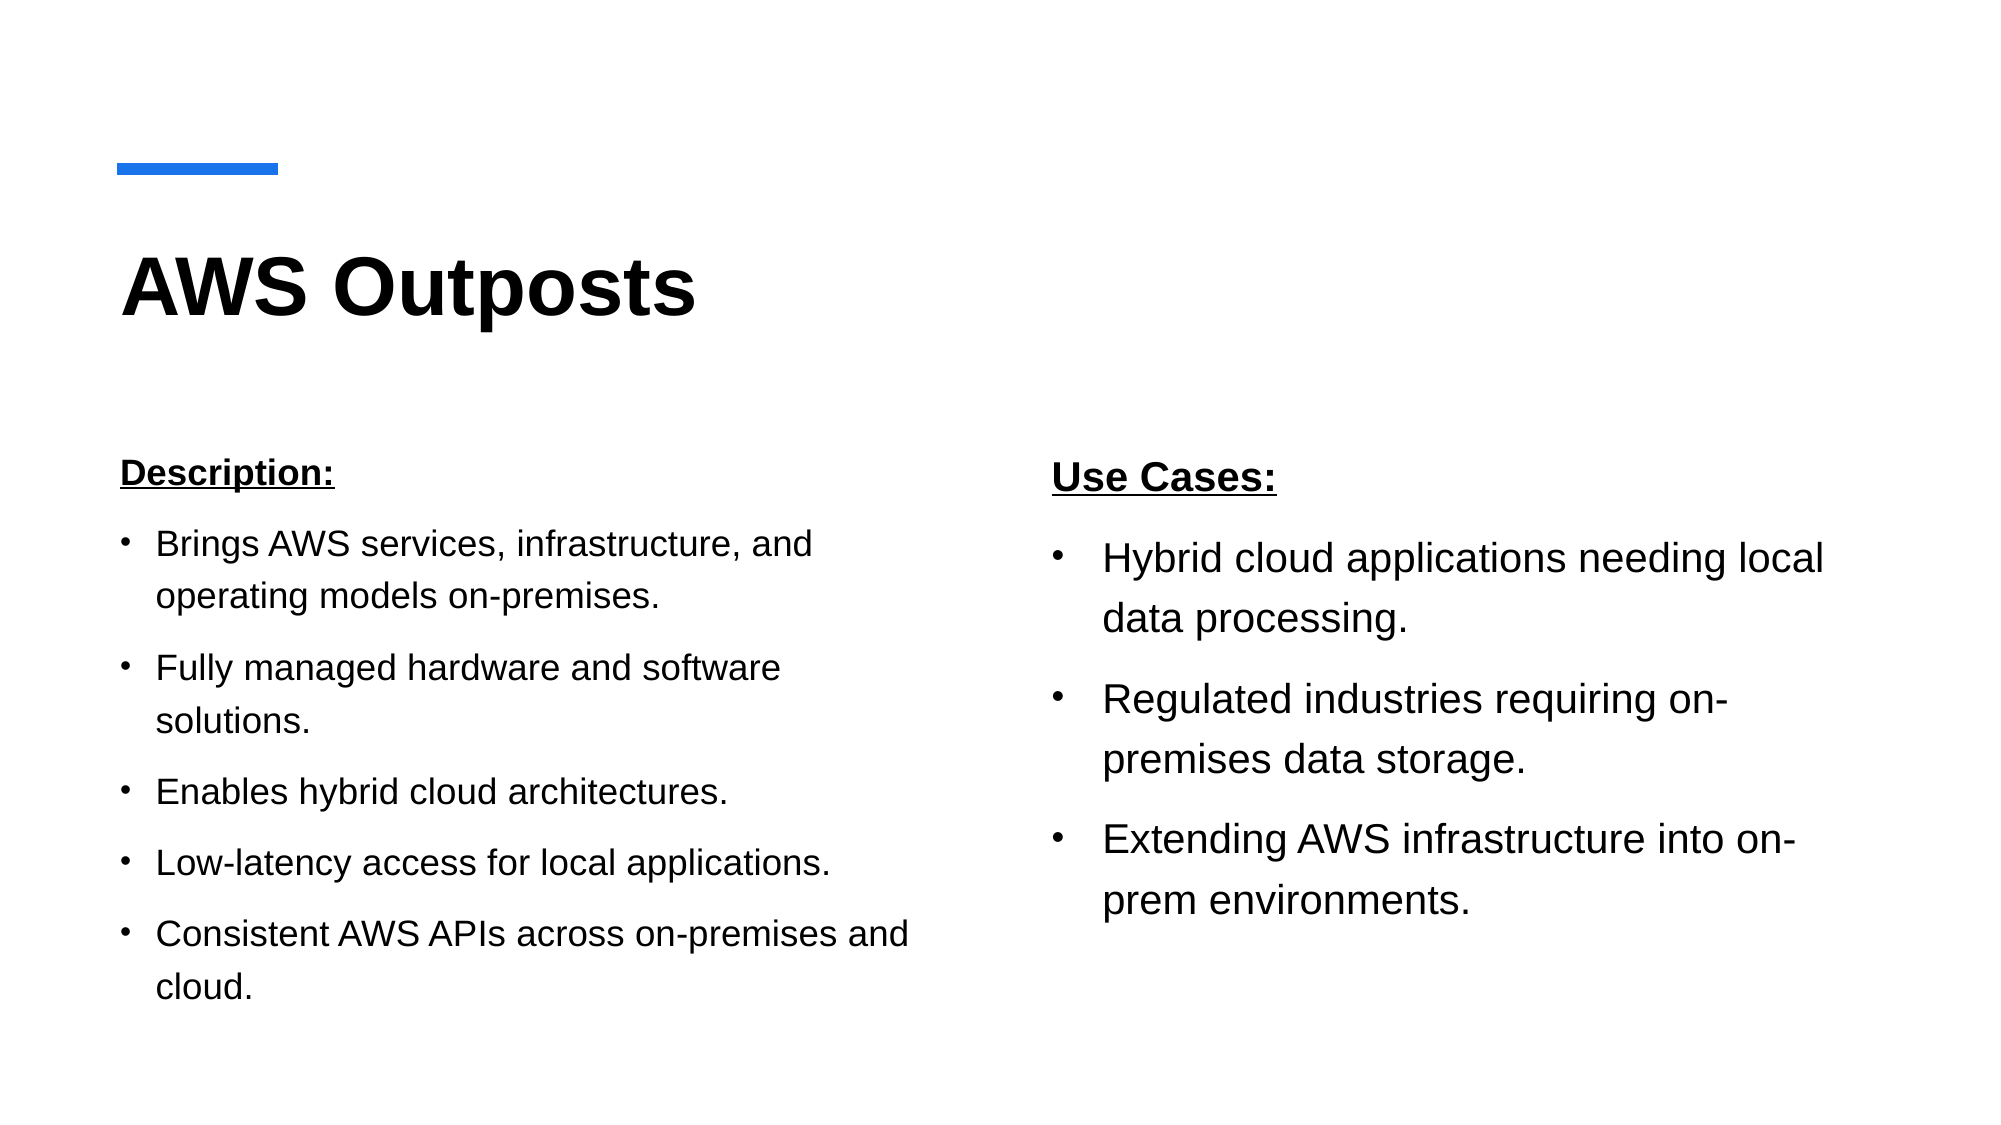

# AWS Outposts
Description:
Brings AWS services, infrastructure, and operating models on-premises.
Fully managed hardware and software solutions.
Enables hybrid cloud architectures.
Low-latency access for local applications.
Consistent AWS APIs across on-premises and cloud.
Use Cases:
Hybrid cloud applications needing local data processing.
Regulated industries requiring on-premises data storage.
Extending AWS infrastructure into on-prem environments.